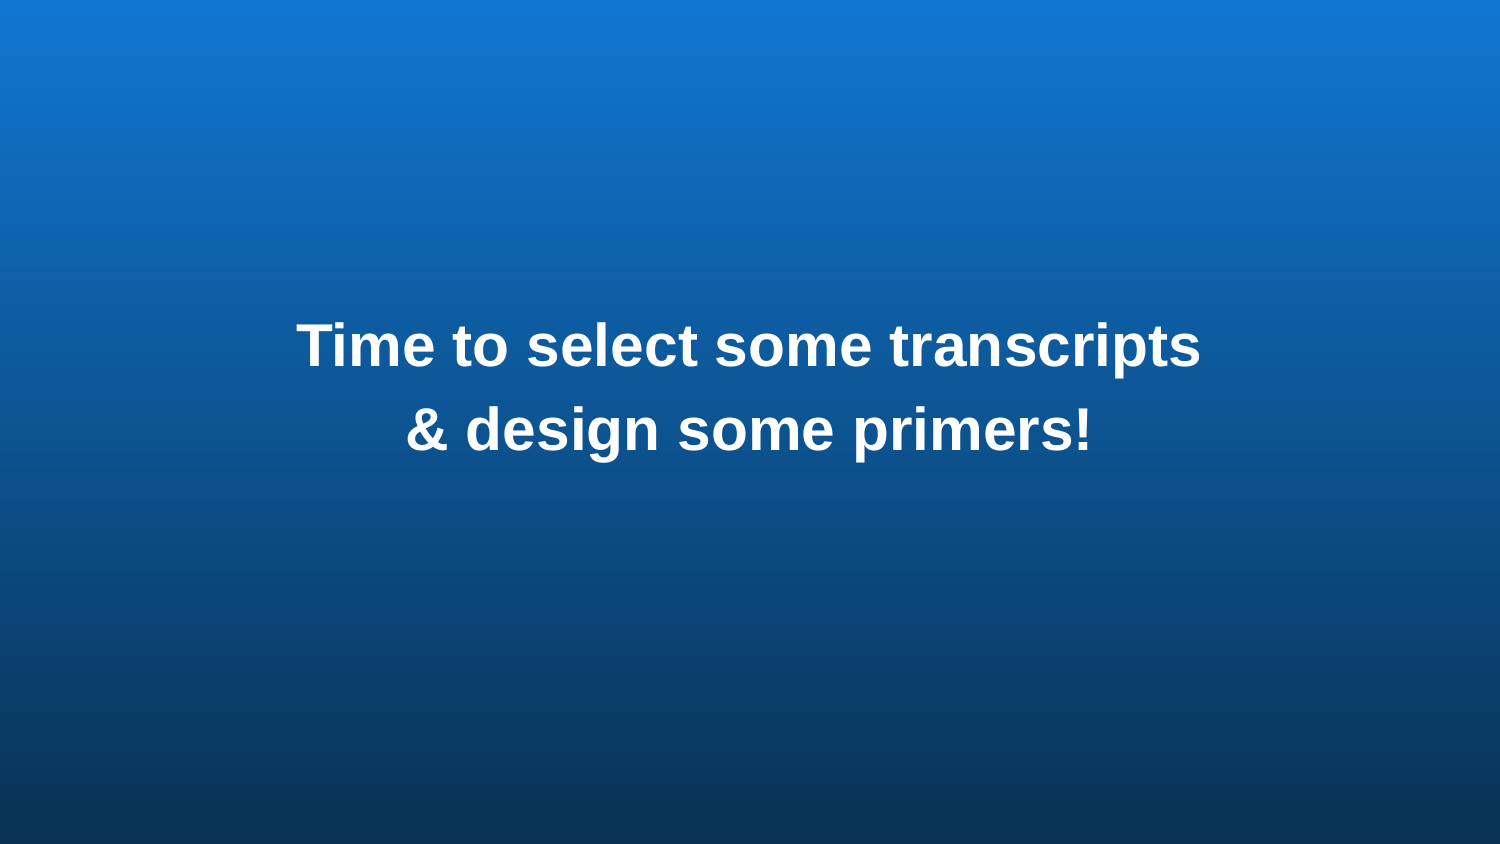

# Time to select some transcripts
& design some primers!